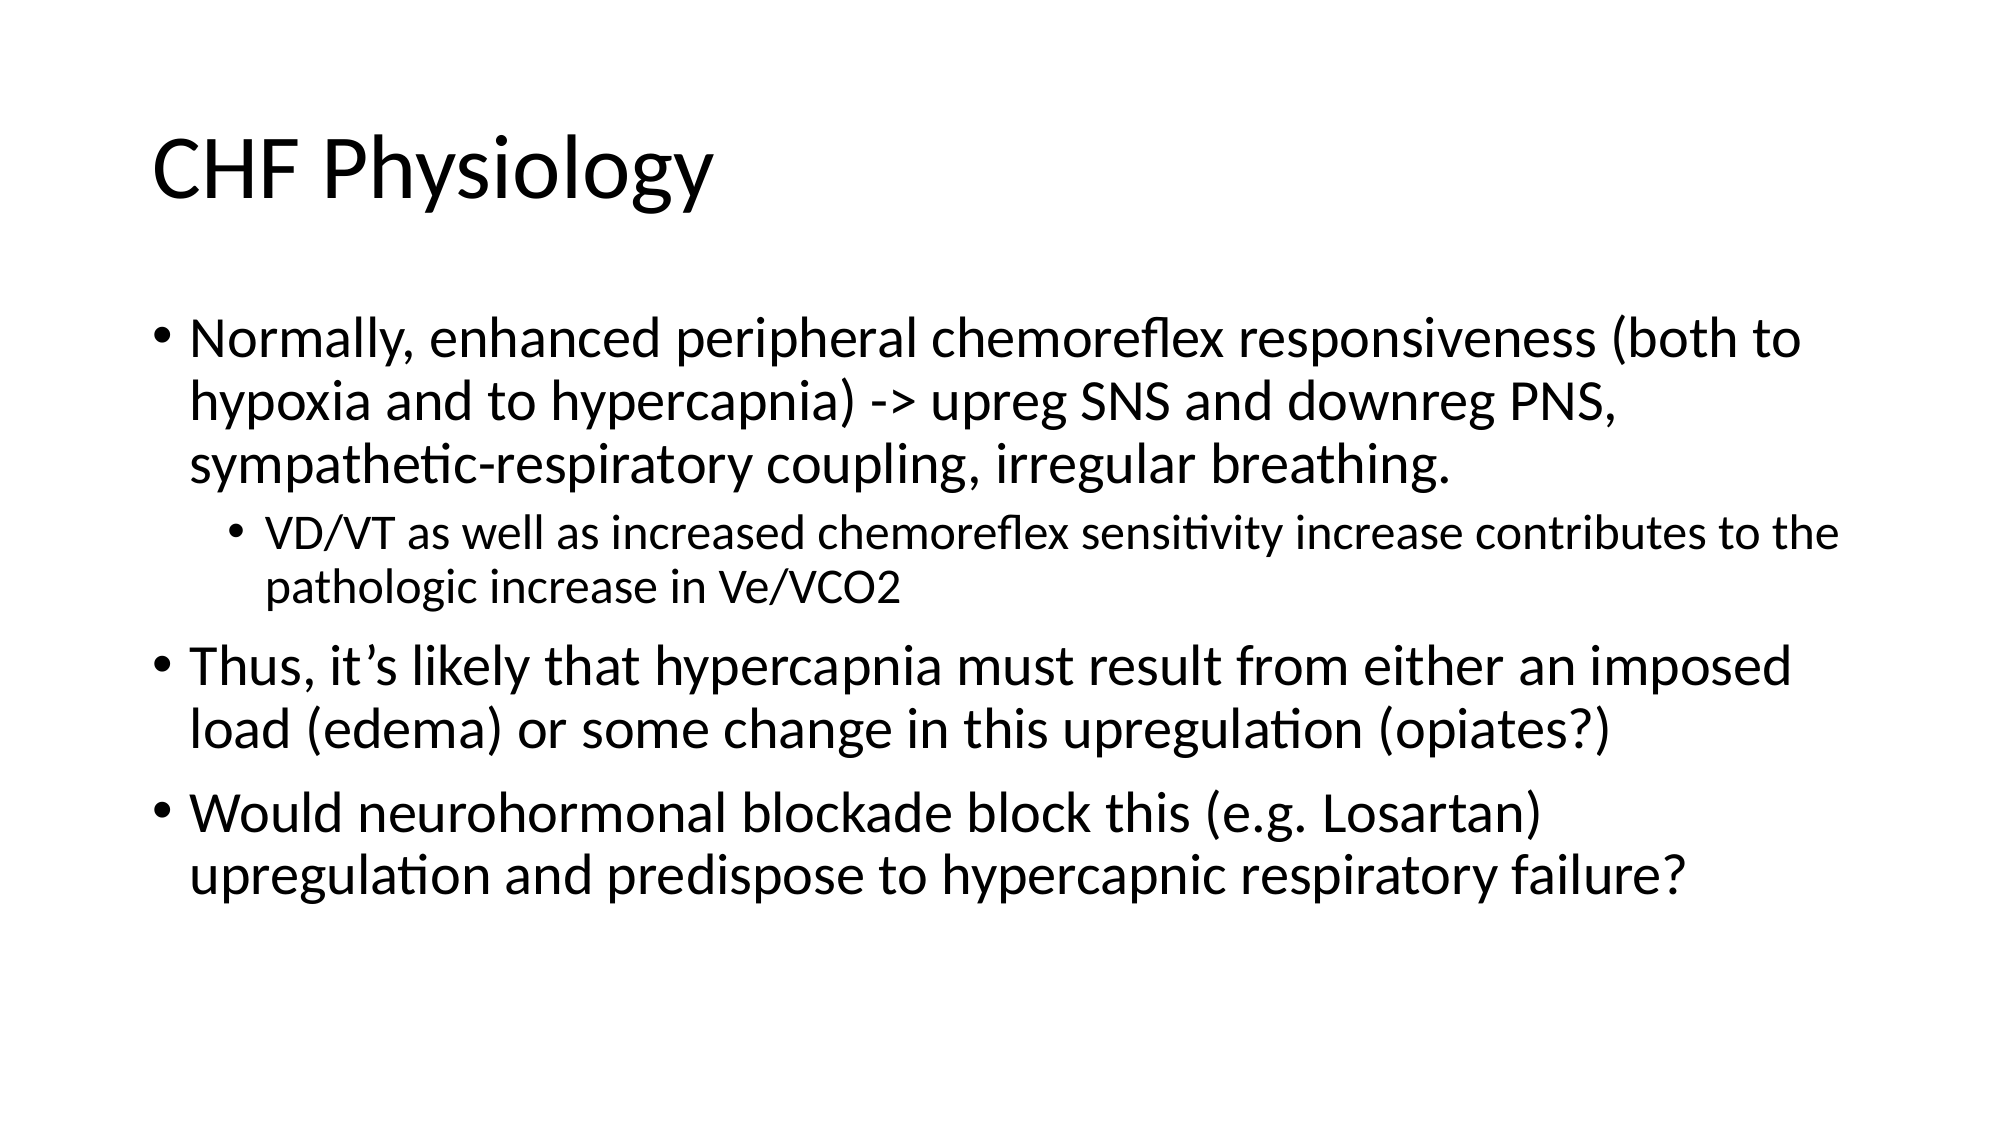

# CHF Physiology
Normally, enhanced peripheral chemoreflex responsiveness (both to hypoxia and to hypercapnia) -> upreg SNS and downreg PNS, sympathetic-respiratory coupling, irregular breathing.
VD/VT as well as increased chemoreflex sensitivity increase contributes to the pathologic increase in Ve/VCO2
Thus, it’s likely that hypercapnia must result from either an imposed load (edema) or some change in this upregulation (opiates?)
Would neurohormonal blockade block this (e.g. Losartan) upregulation and predispose to hypercapnic respiratory failure?